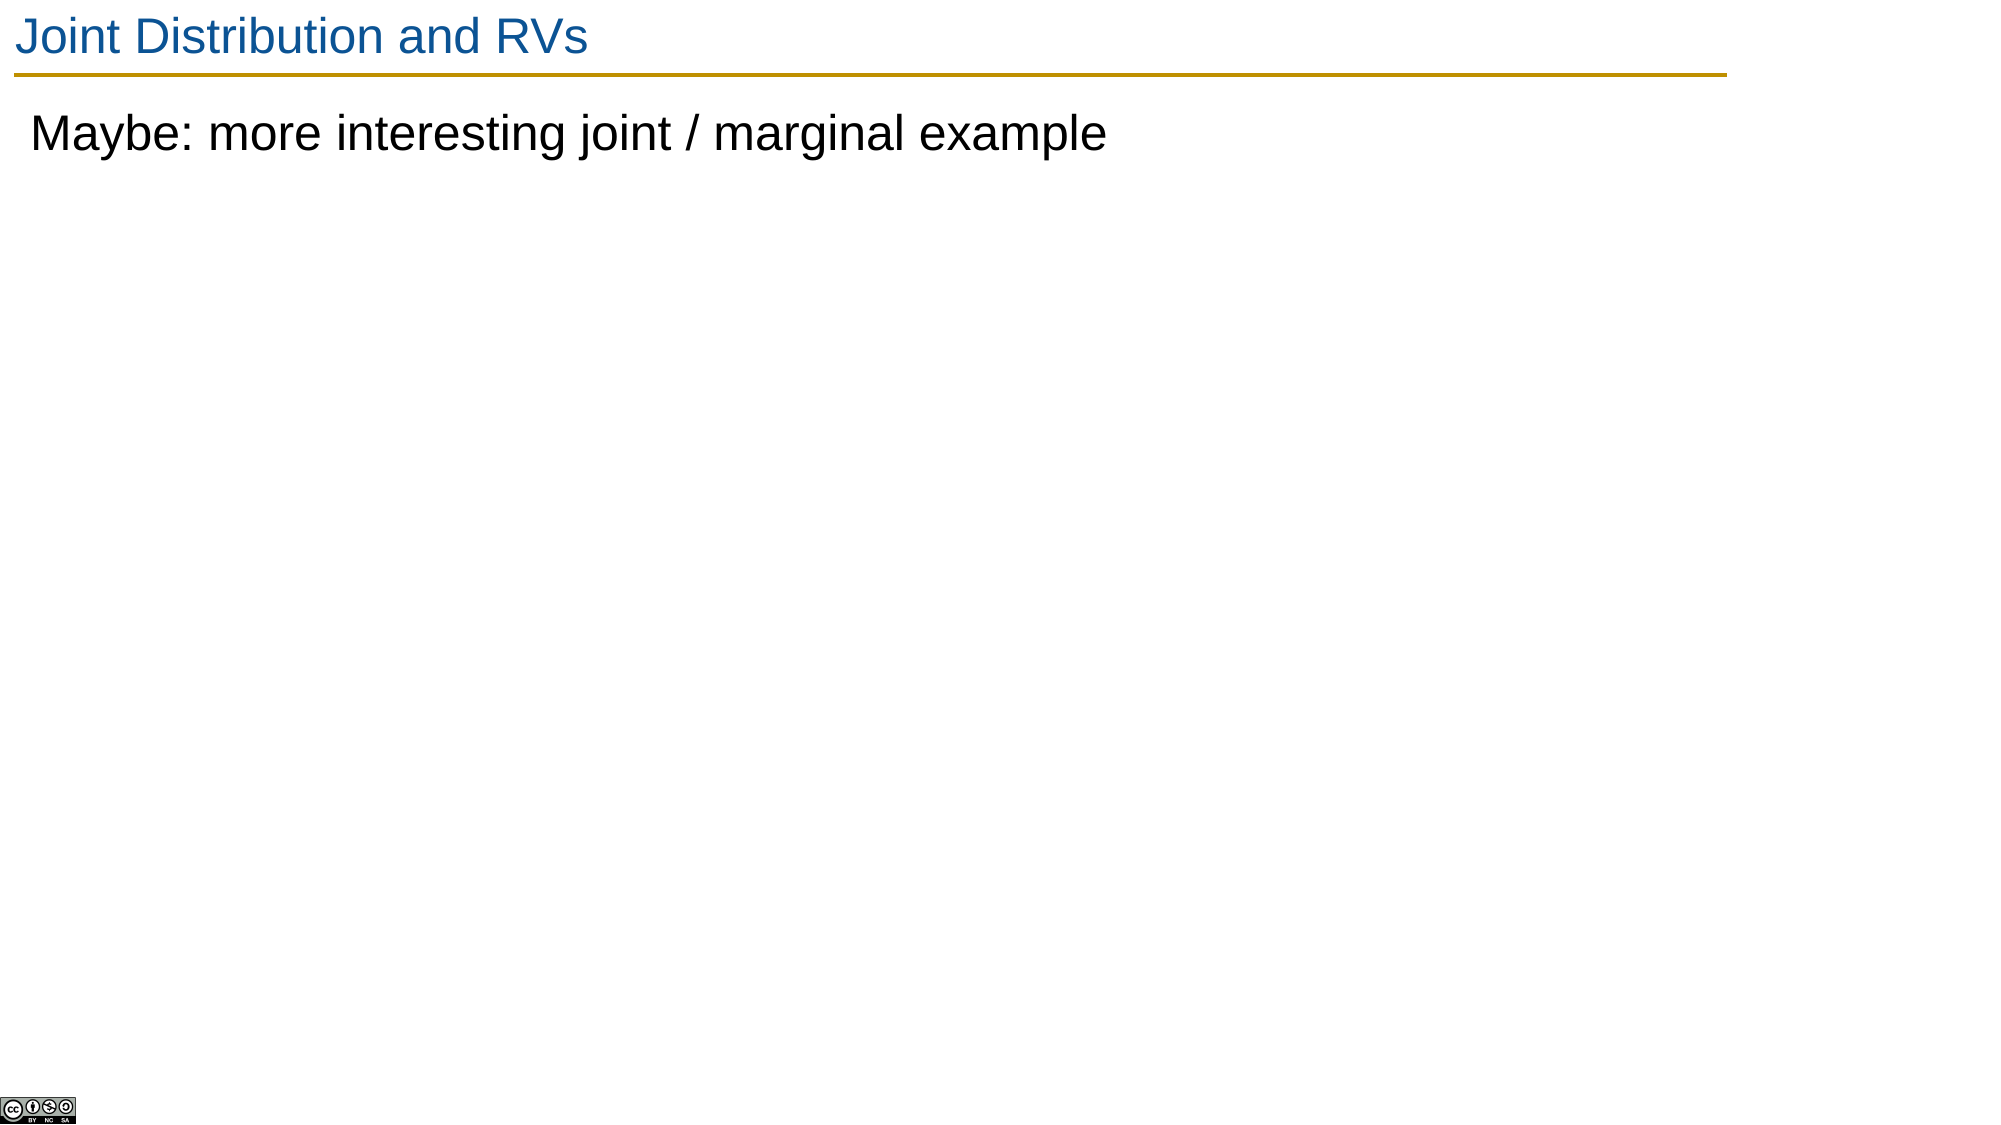

# Joint Distribution and RVs
Maybe: more interesting joint / marginal example